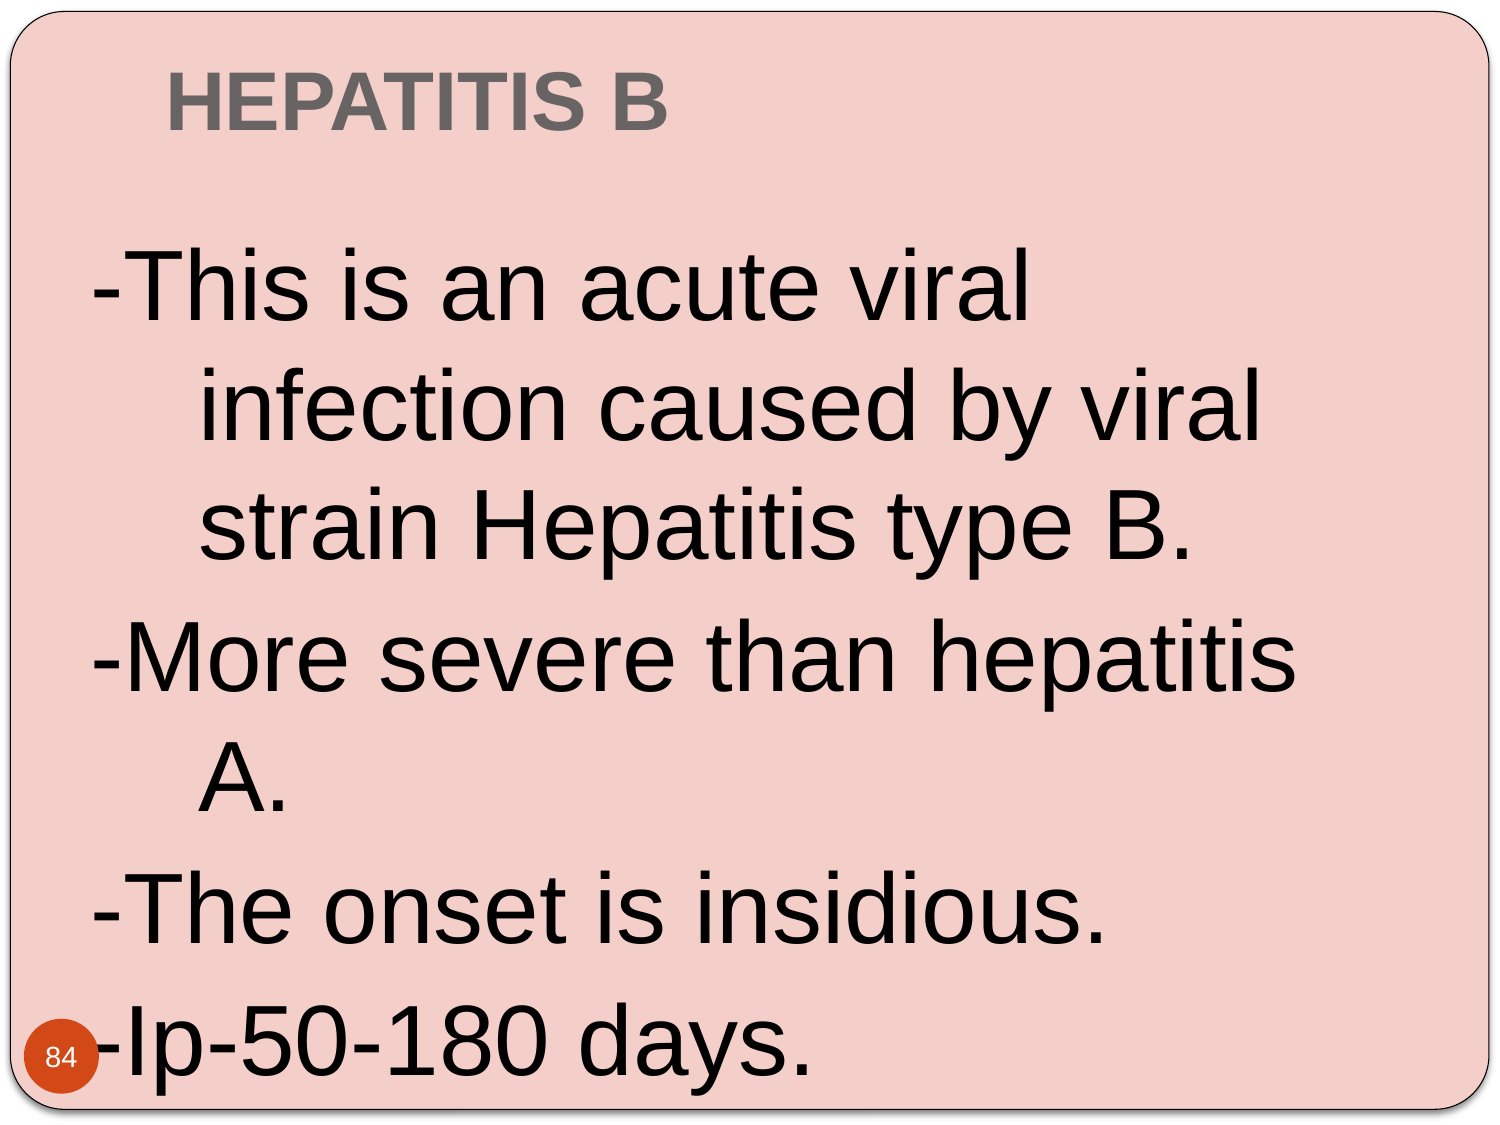

# HEPATITIS B
-This is an acute viral infection caused by viral strain Hepatitis type B.
-More severe than hepatitis A.
-The onset is insidious.
-Ip-50-180 days.

84